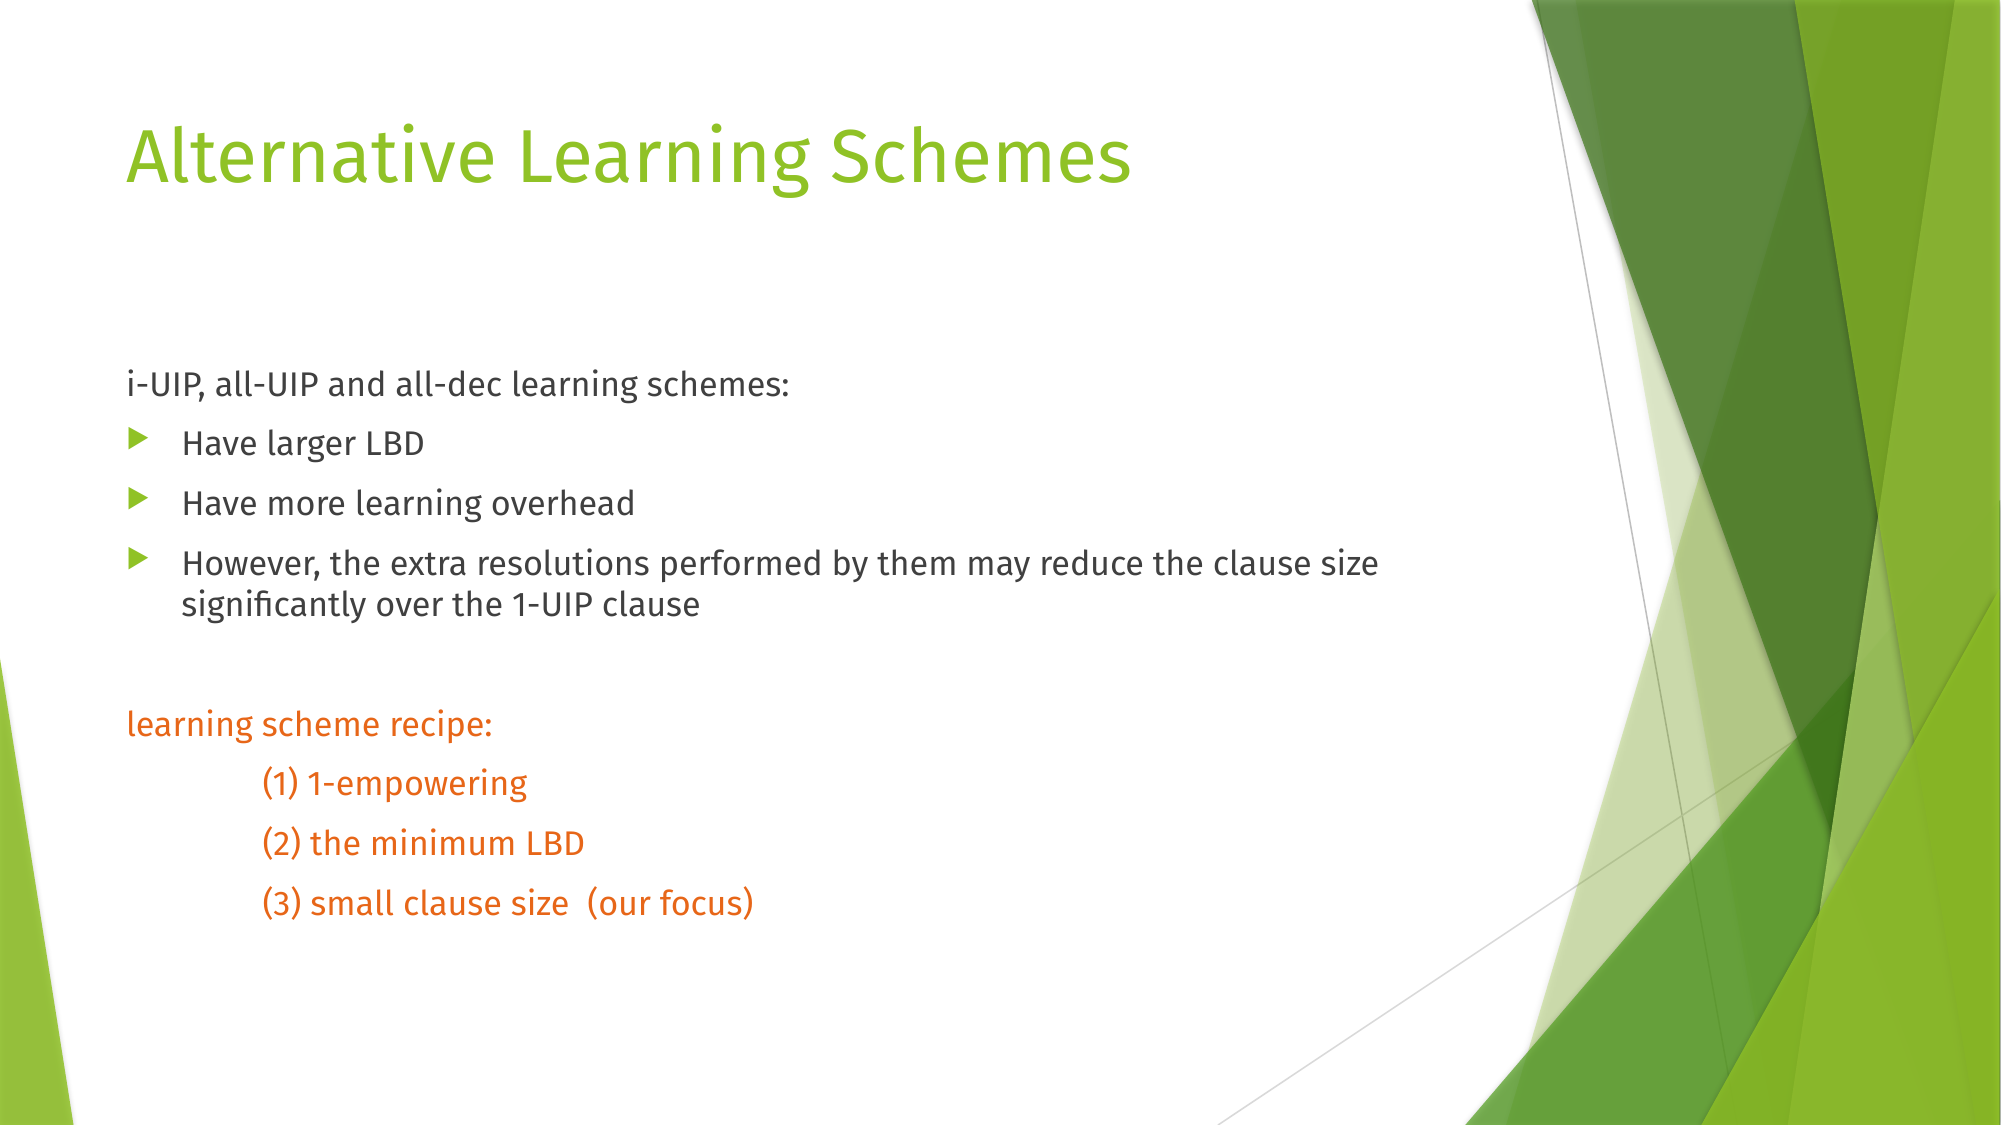

# Alternative Learning Schemes
i-UIP, all-UIP and all-dec learning schemes:
Have larger LBD
Have more learning overhead
However, the extra resolutions performed by them may reduce the clause size significantly over the 1-UIP clause

learning scheme recipe:
	(1) 1-empowering
	(2) the minimum LBD
	(3) small clause size  (our focus)